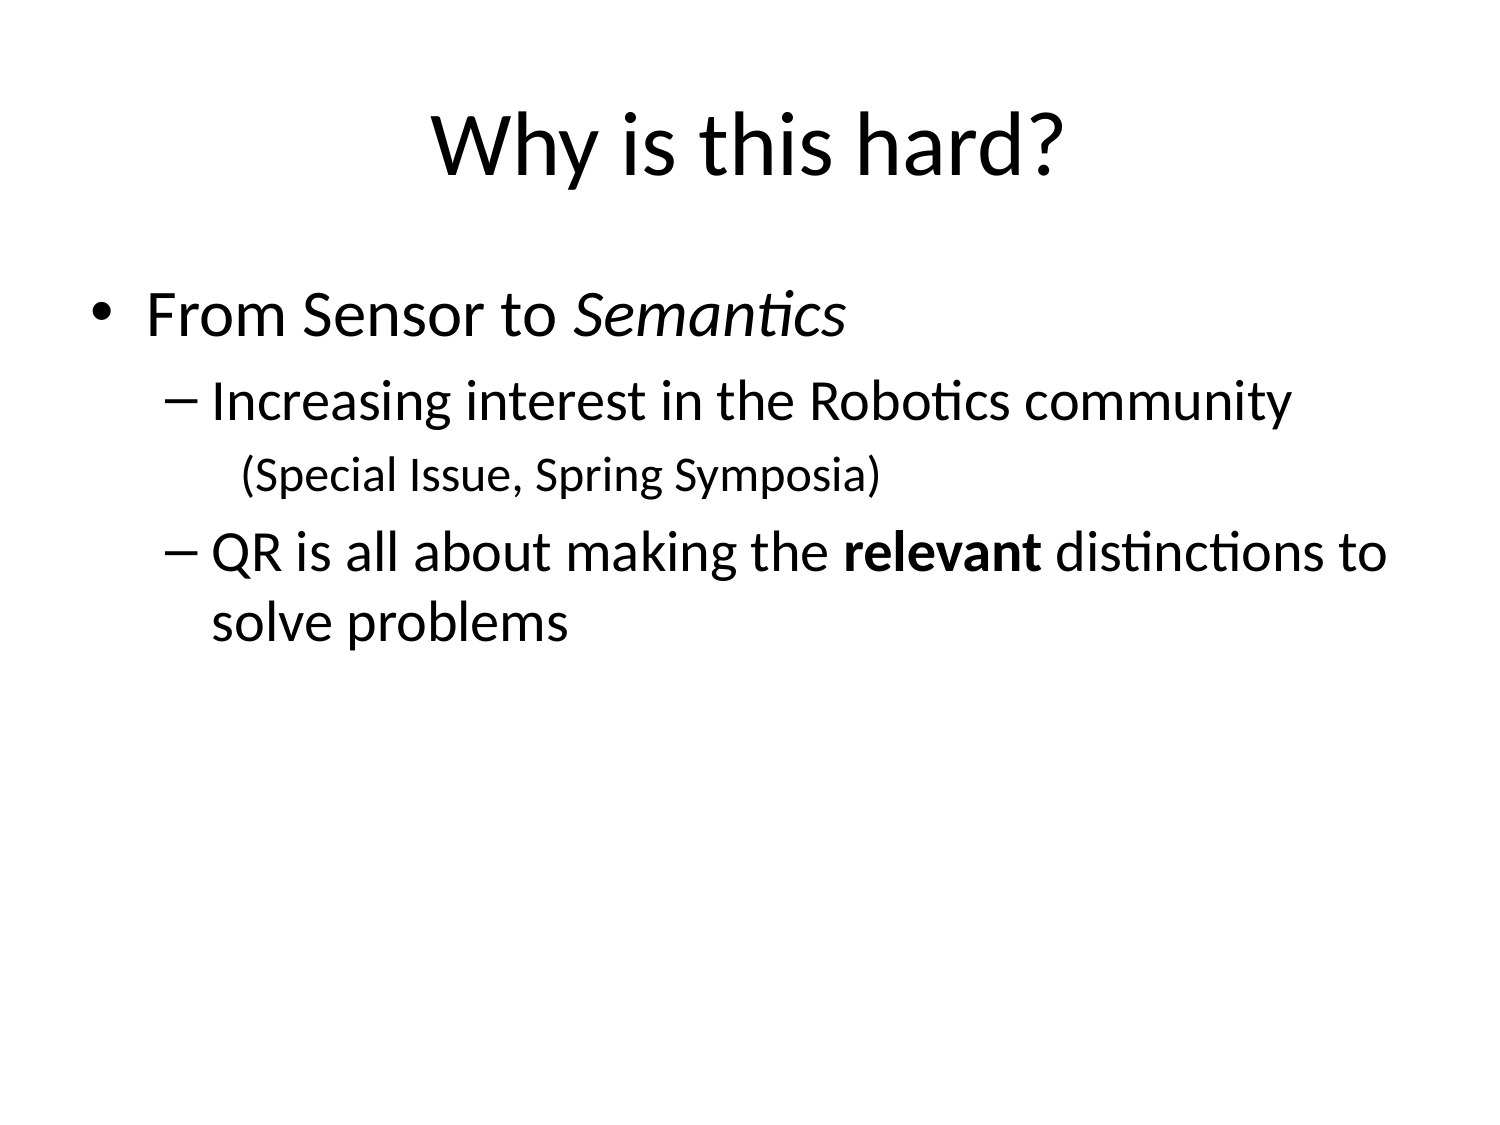

# Why is this hard?
From Sensor to Semantics
Increasing interest in the Robotics community
(Special Issue, Spring Symposia)
QR is all about making the relevant distinctions to solve problems